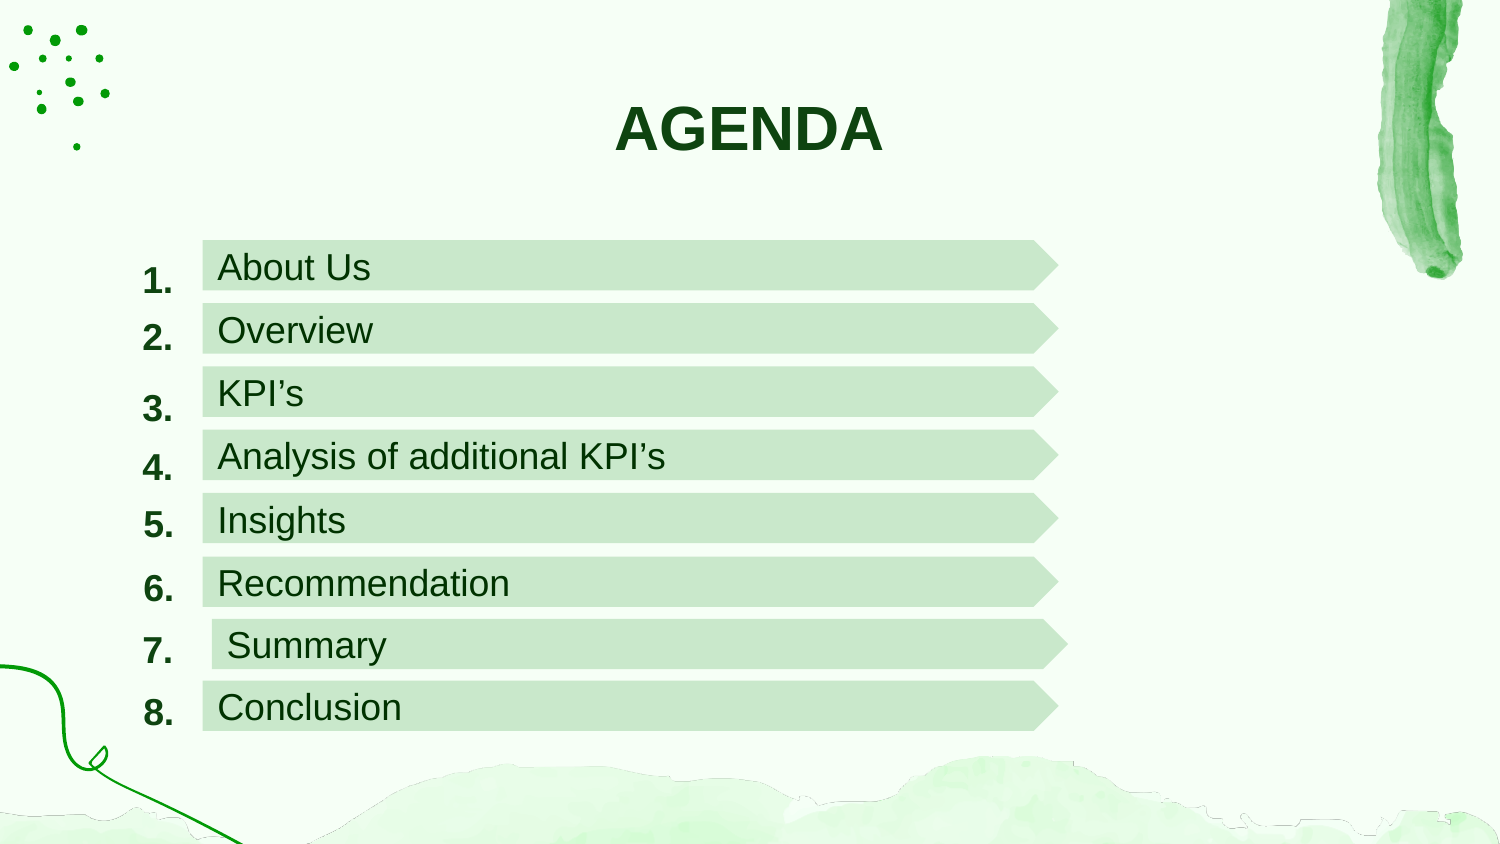

# AGENDA
About Us
1.
Overview
2.
KPI’s
3.
Analysis of additional KPI’s
4.
 5.
Insights
 6.
Recommendation
7.
Summary
 8.
Conclusion